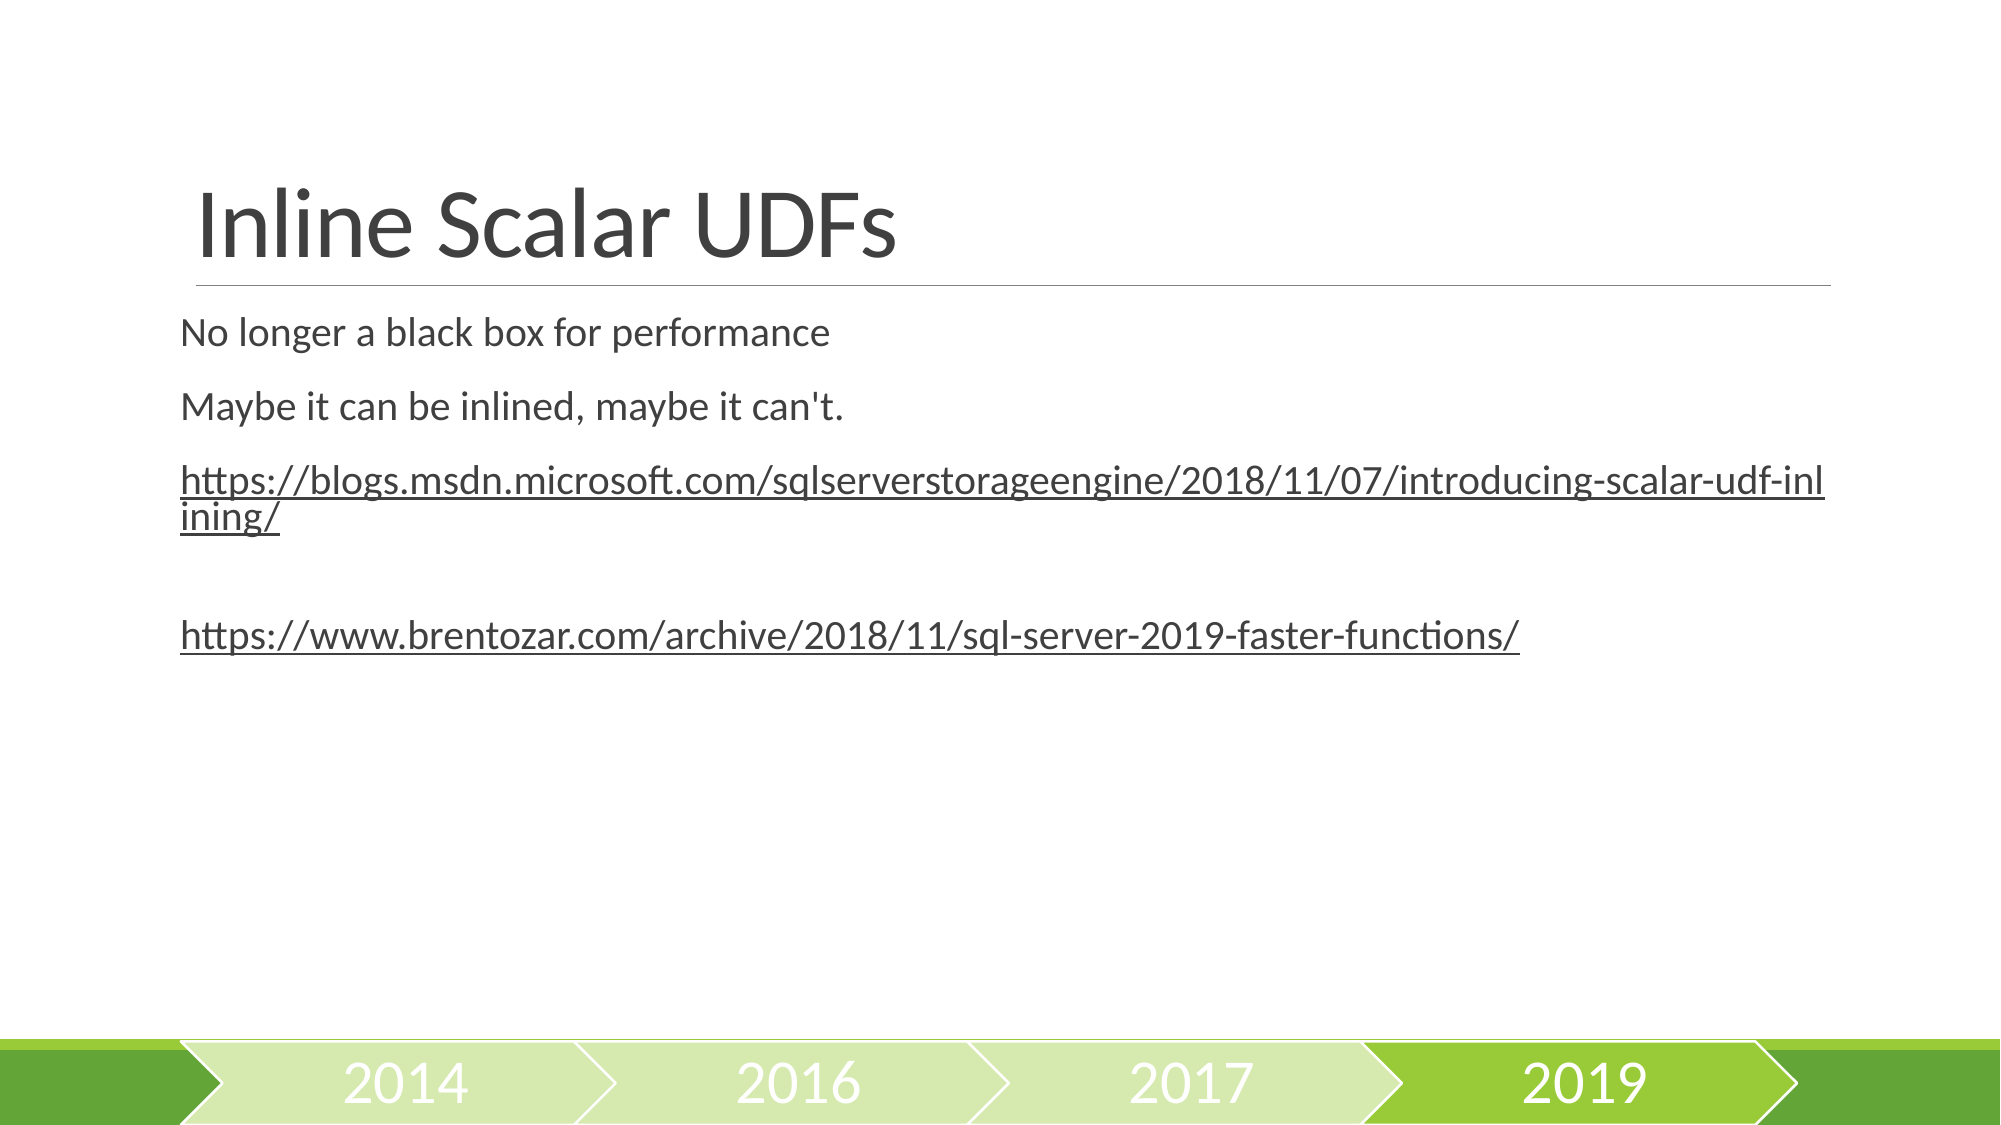

# Inline Scalar UDFs
No longer a black box for performance
Maybe it can be inlined, maybe it can't.
https://blogs.msdn.microsoft.com/sqlserverstorageengine/2018/11/07/introducing-scalar-udf-inlining/
https://www.brentozar.com/archive/2018/11/sql-server-2019-faster-functions/
2014
2016
2017
2019